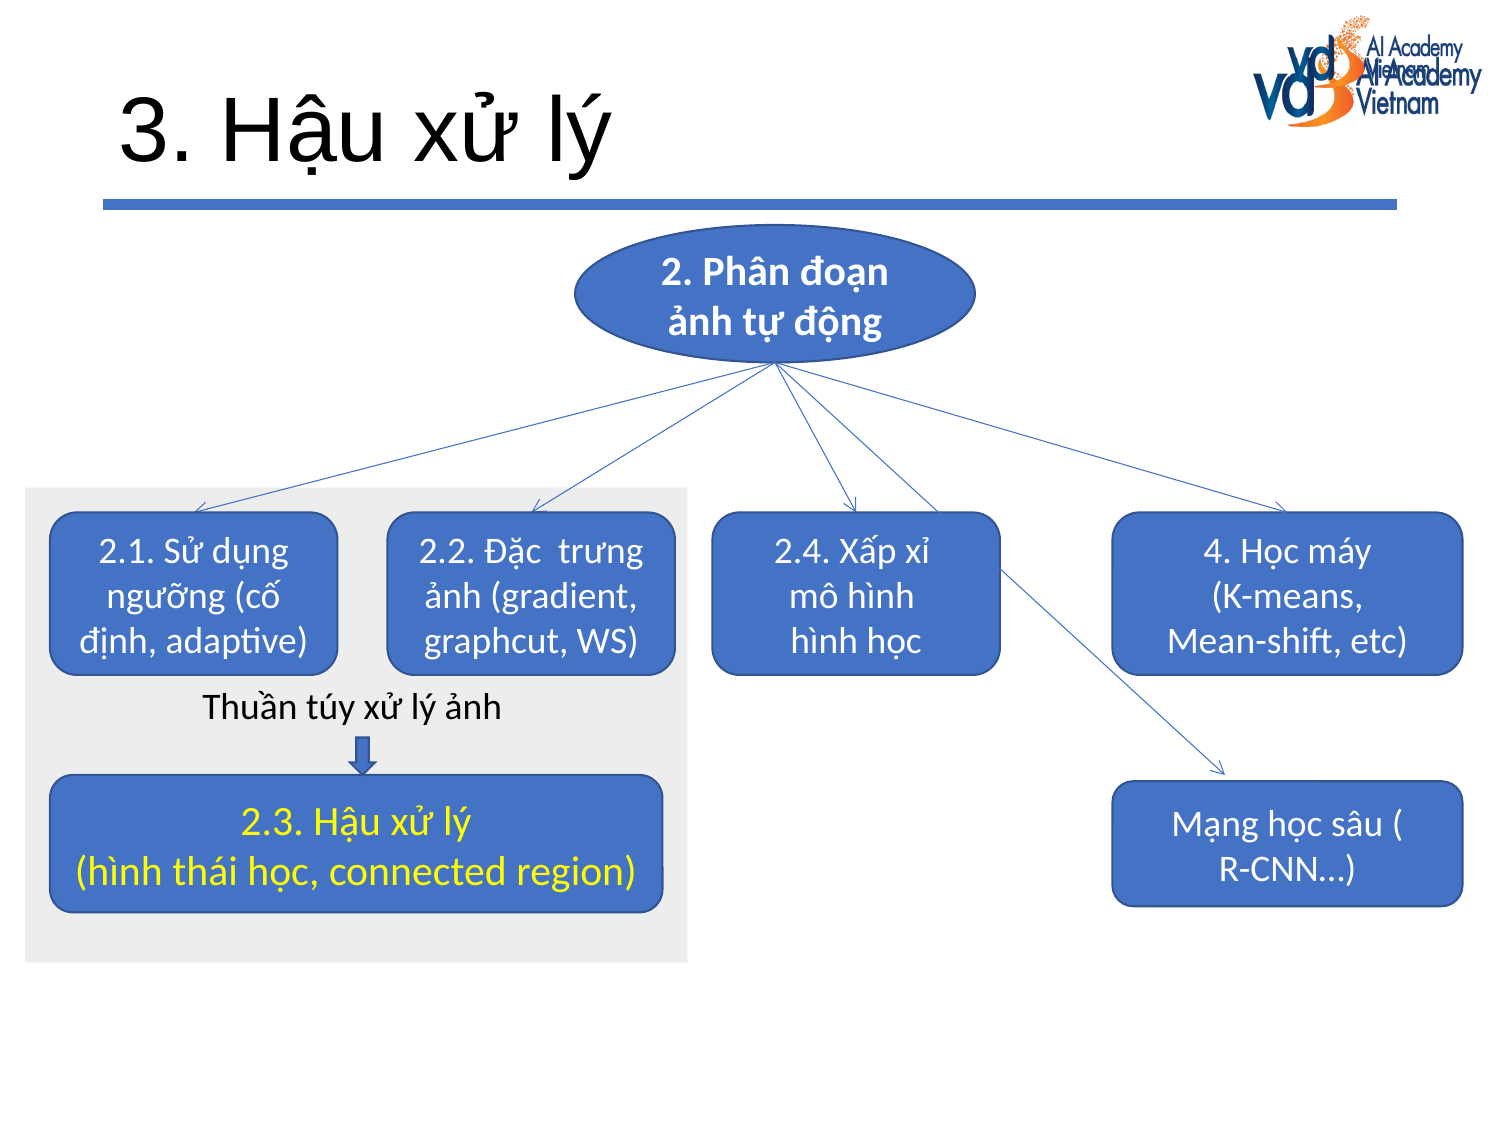

# 3. Hậu xử lý
2. Phân đoạn ảnh tự động

2.1. Sử dụng ngưỡng (cố định, adaptive)
2.2. Đặc  trưng ảnh (gradient, graphcut, WS)
2.4. Xấp xỉ
mô hình
hình học
4. Học máy
(K-means,
Mean-shift, etc)
Phân đoạn dựa vào ngưỡng
Ngưỡng cố định
Tự xác định ngưỡng
Toán tử hậu xử lý
Liên kết vùng
Các toán tử hình thái học

Thuần túy xử lý ảnh

2.3. Hậu xử lý
(hình thái học, connected region)
Mạng học sâu (
R-CNN…)